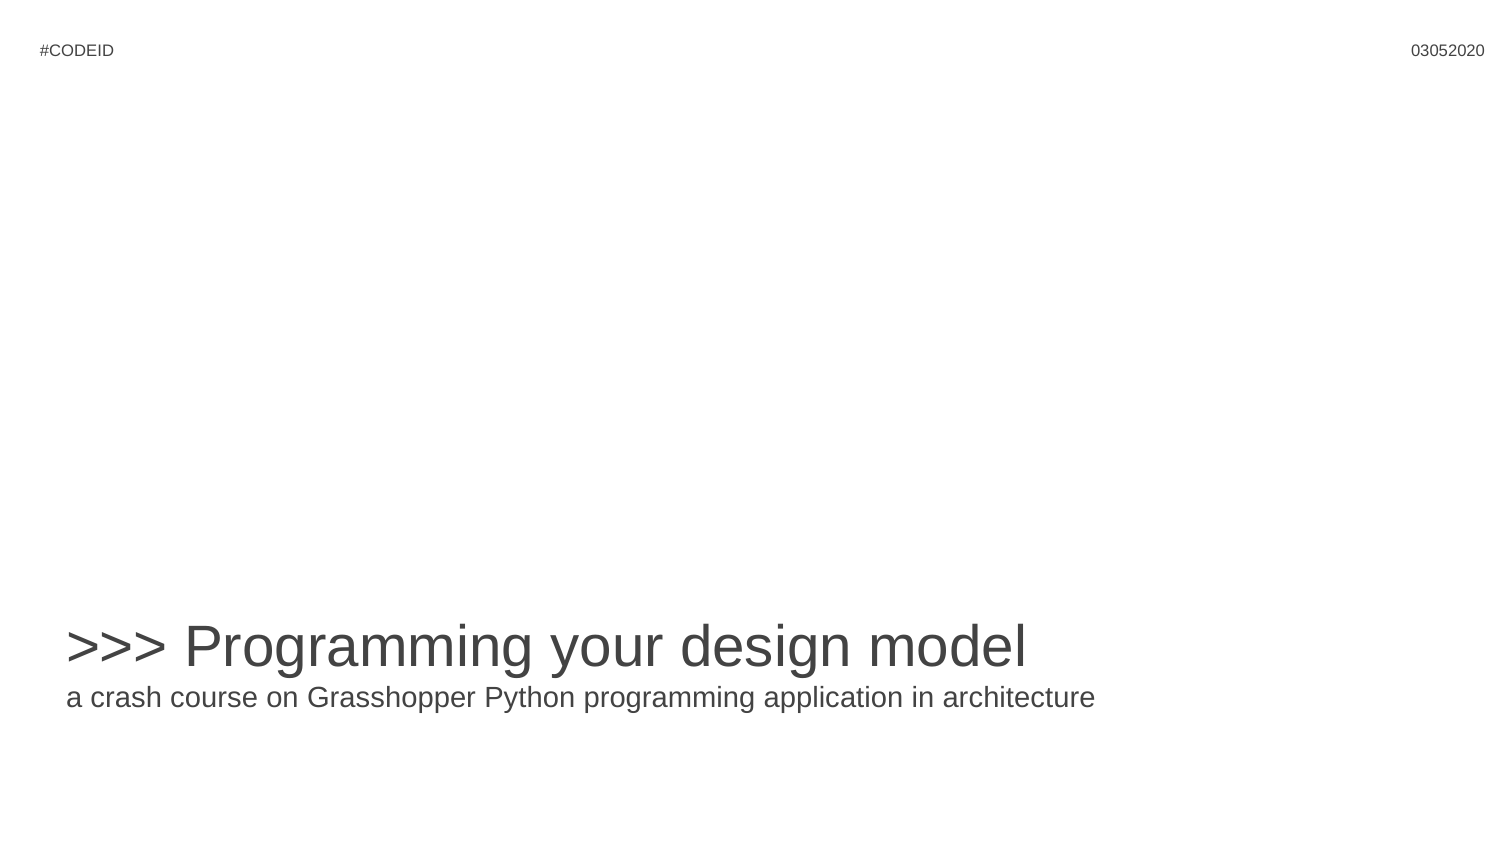

#CODEID
03052020
>>> Programming your design model
a crash course on Grasshopper Python programming application in architecture